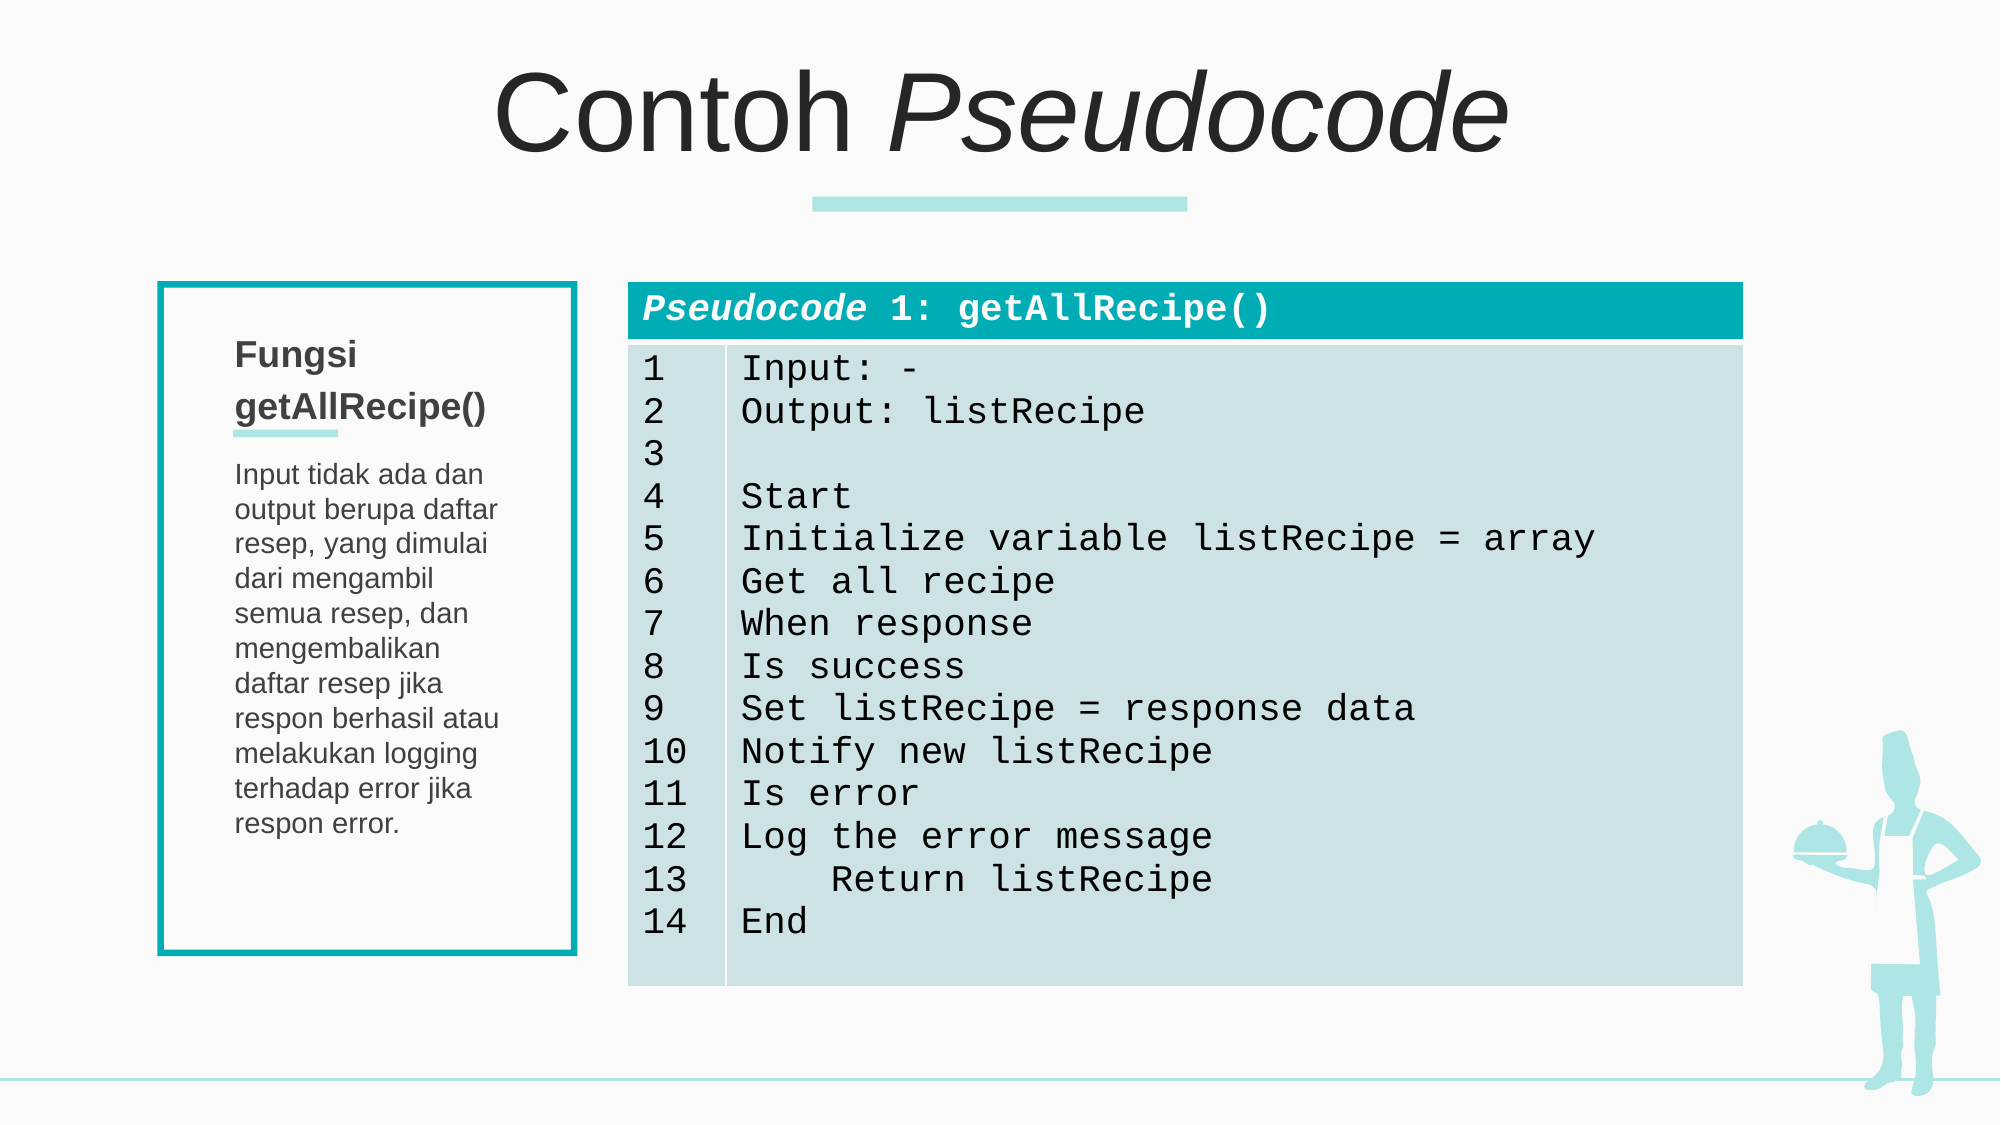

Contoh Pseudocode

| Pseudocode 1: getAllRecipe() |  |
| --- | --- |
| 1 2 3 4 5 6 7 8 9 10 11 12 13 14 | Input: - Output: listRecipe   Start Initialize variable listRecipe = array Get all recipe When response Is success Set listRecipe = response data Notify new listRecipe Is error Log the error message Return listRecipe End |
Fungsi
getAllRecipe()

Input tidak ada dan output berupa daftar resep, yang dimulai dari mengambil semua resep, dan mengembalikan daftar resep jika respon berhasil atau melakukan logging terhadap error jika respon error.